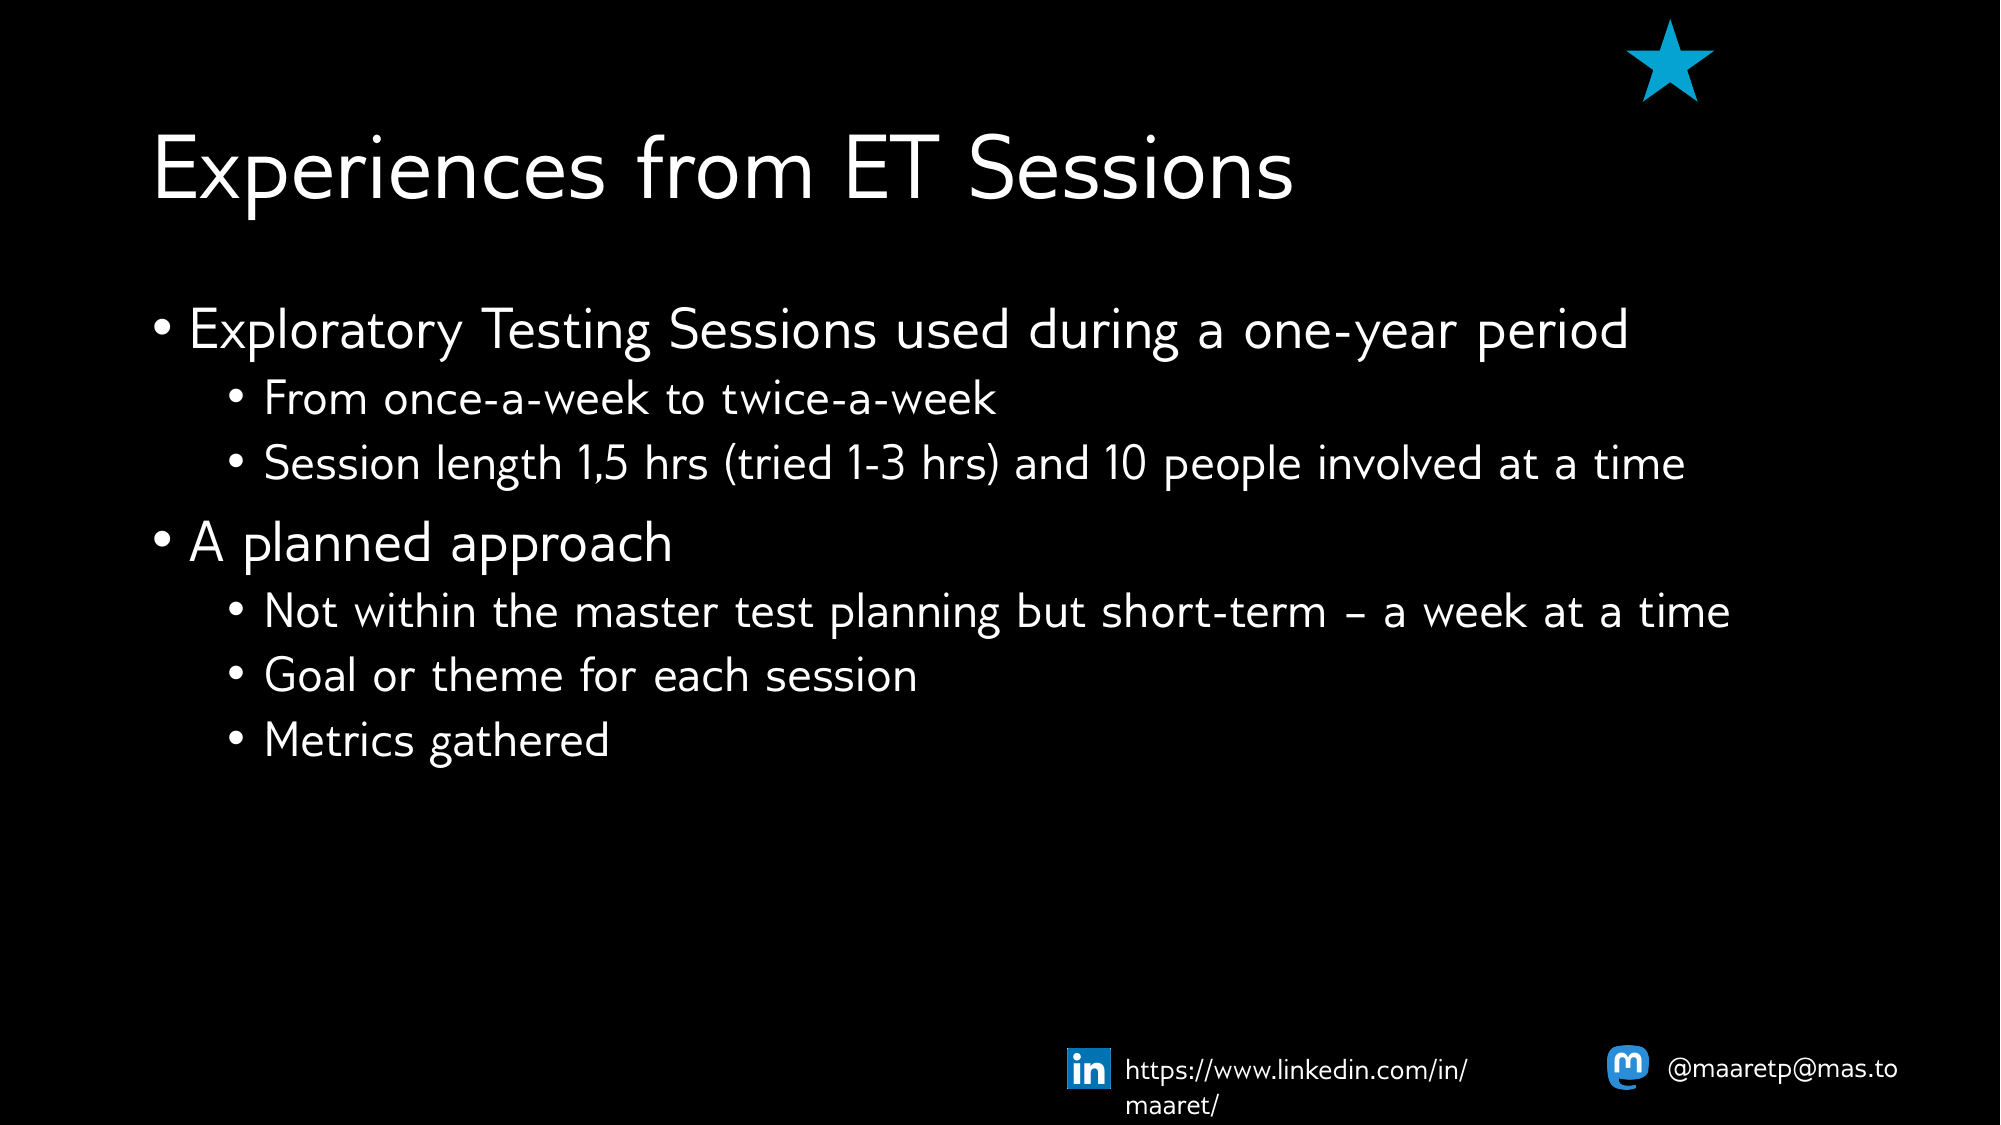

# Experiences from ET Sessions
Exploratory Testing Sessions used during a one-year period
From once-a-week to twice-a-week
Session length 1,5 hrs (tried 1-3 hrs) and 10 people involved at a time
A planned approach
Not within the master test planning but short-term – a week at a time
Goal or theme for each session
Metrics gathered